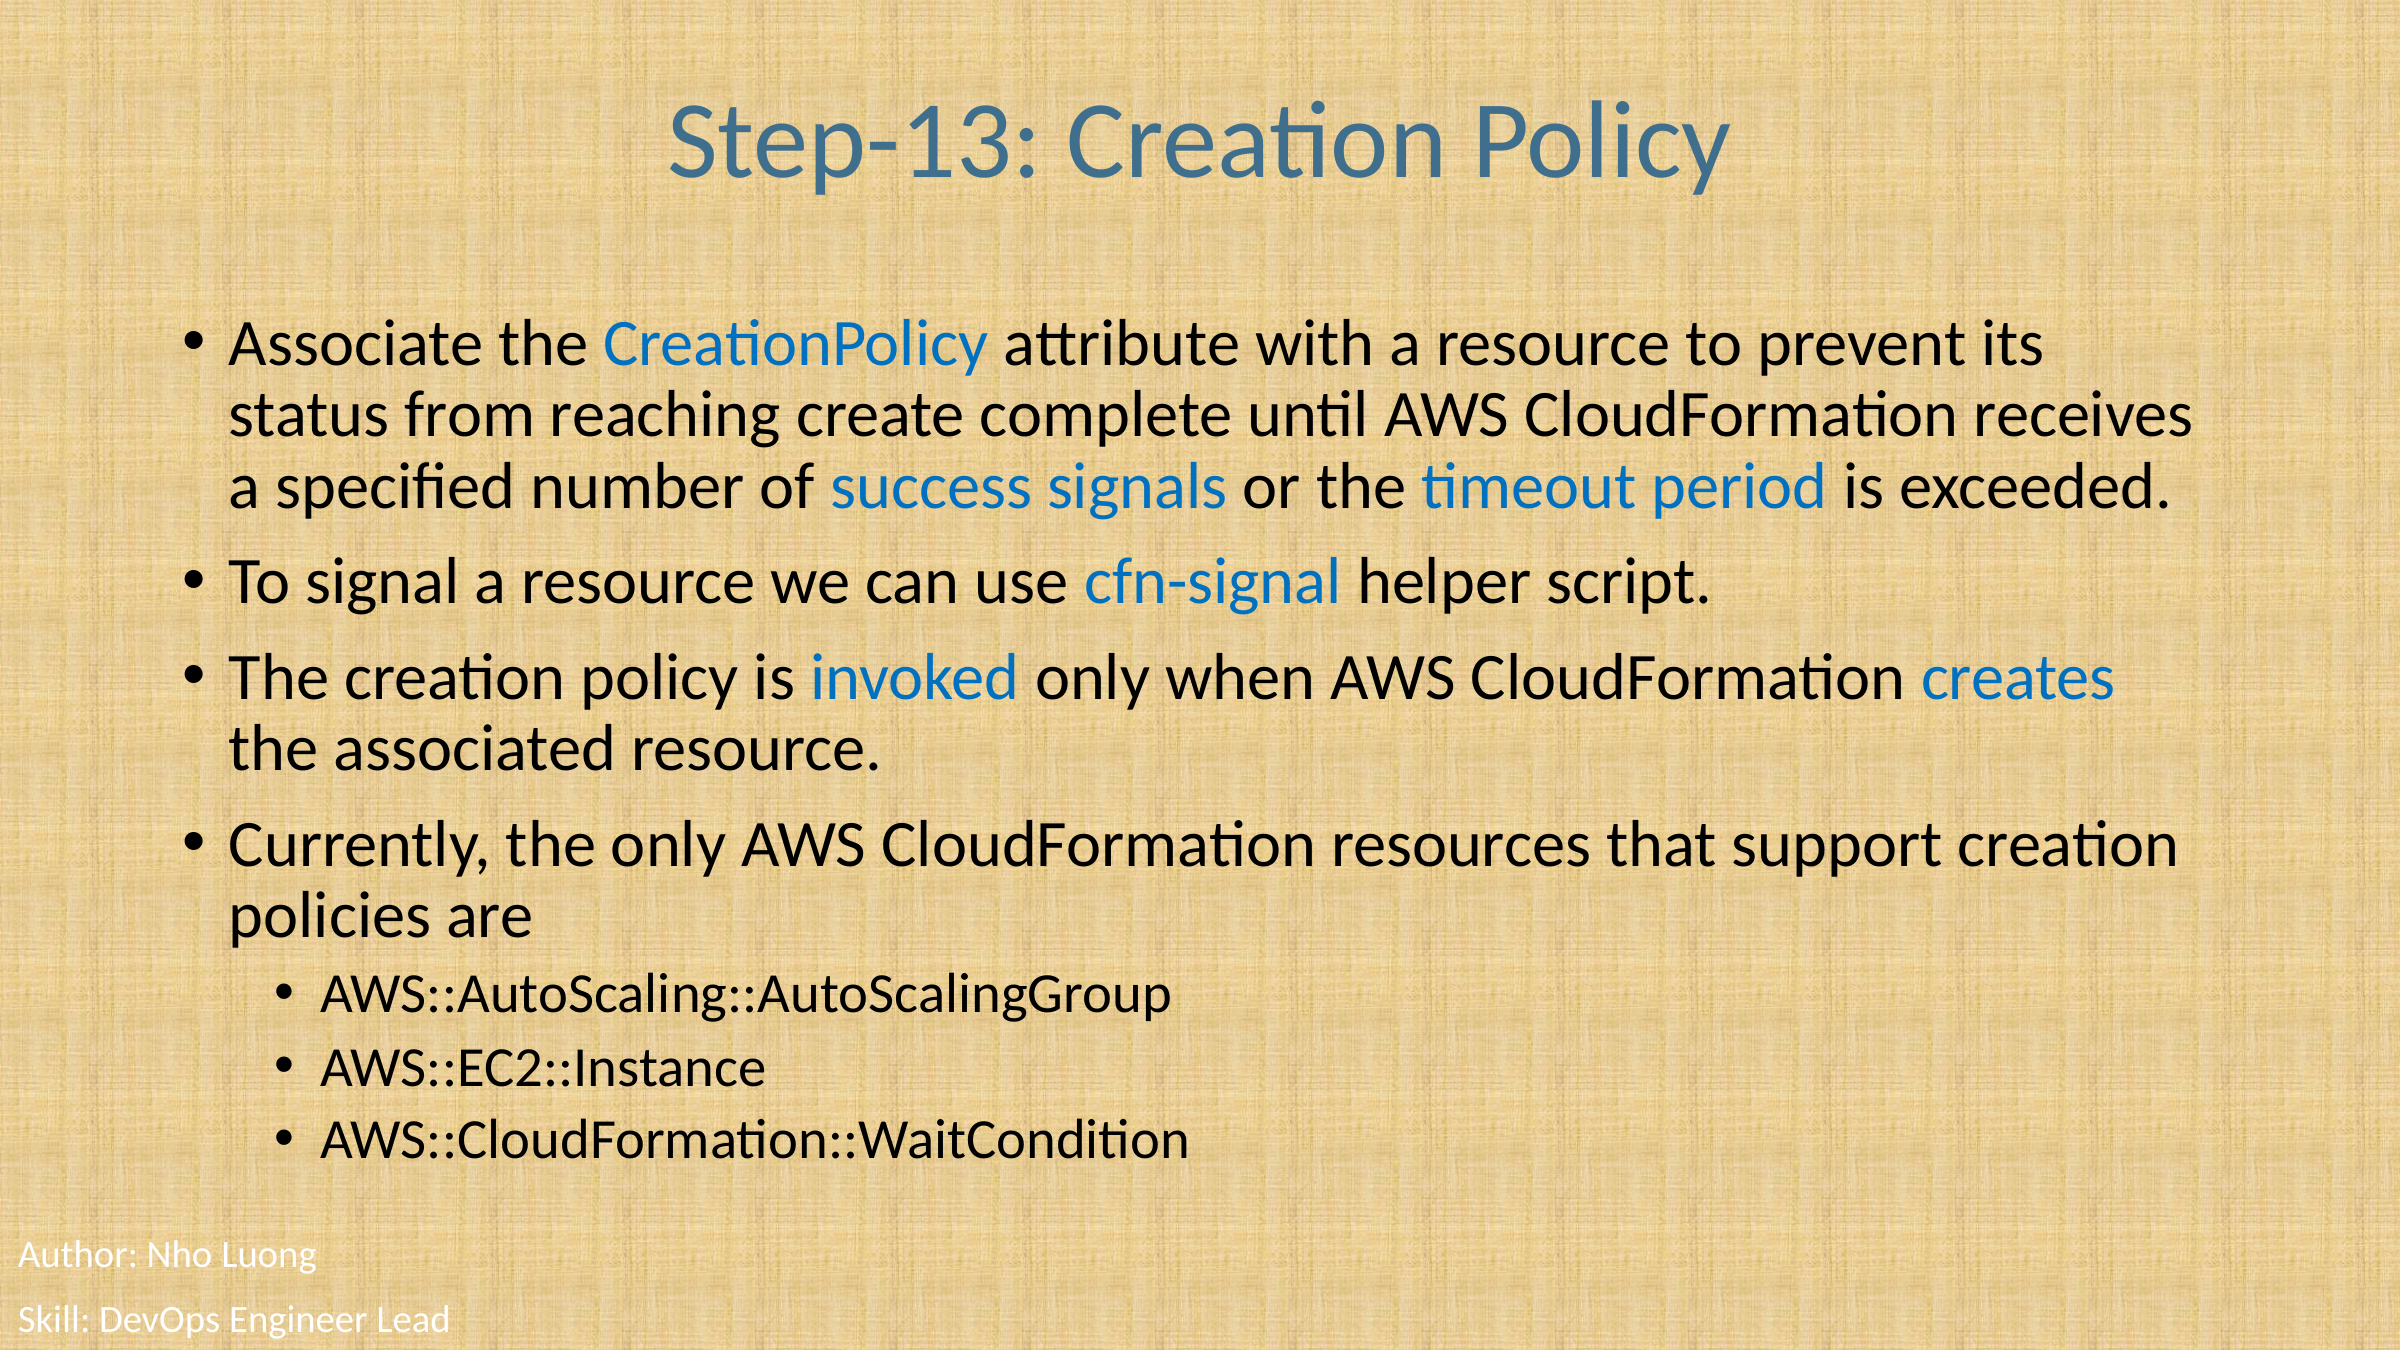

# Step-13: Creation Policy
Associate the CreationPolicy attribute with a resource to prevent its status from reaching create complete until AWS CloudFormation receives a specified number of success signals or the timeout period is exceeded.
To signal a resource we can use cfn-signal helper script.
The creation policy is invoked only when AWS CloudFormation creates the associated resource.
Currently, the only AWS CloudFormation resources that support creation policies are
AWS::AutoScaling::AutoScalingGroup
AWS::EC2::Instance
AWS::CloudFormation::WaitCondition
Author: Nho Luong
Skill: DevOps Engineer Lead